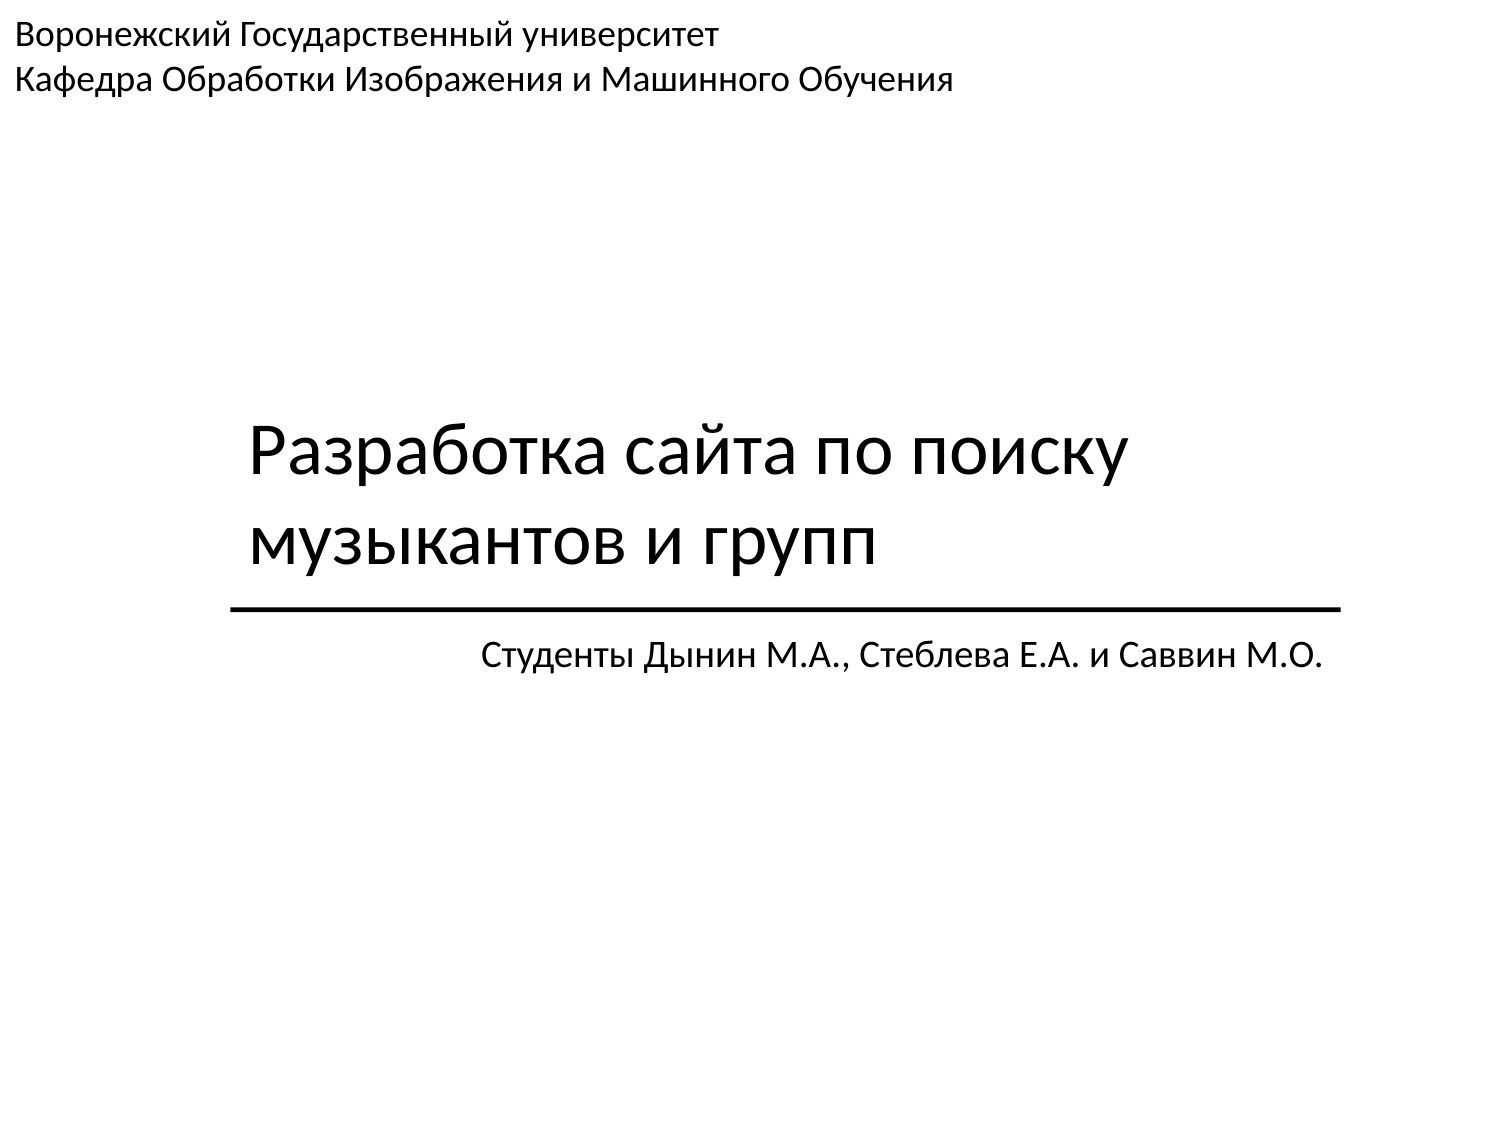

Воронежский Государственный университет
Кафедра Обработки Изображения и Машинного Обучения
Разработка сайта по поиску музыкантов и групп

Студенты Дынин М.А., Стеблева Е.А. и Саввин М.О.